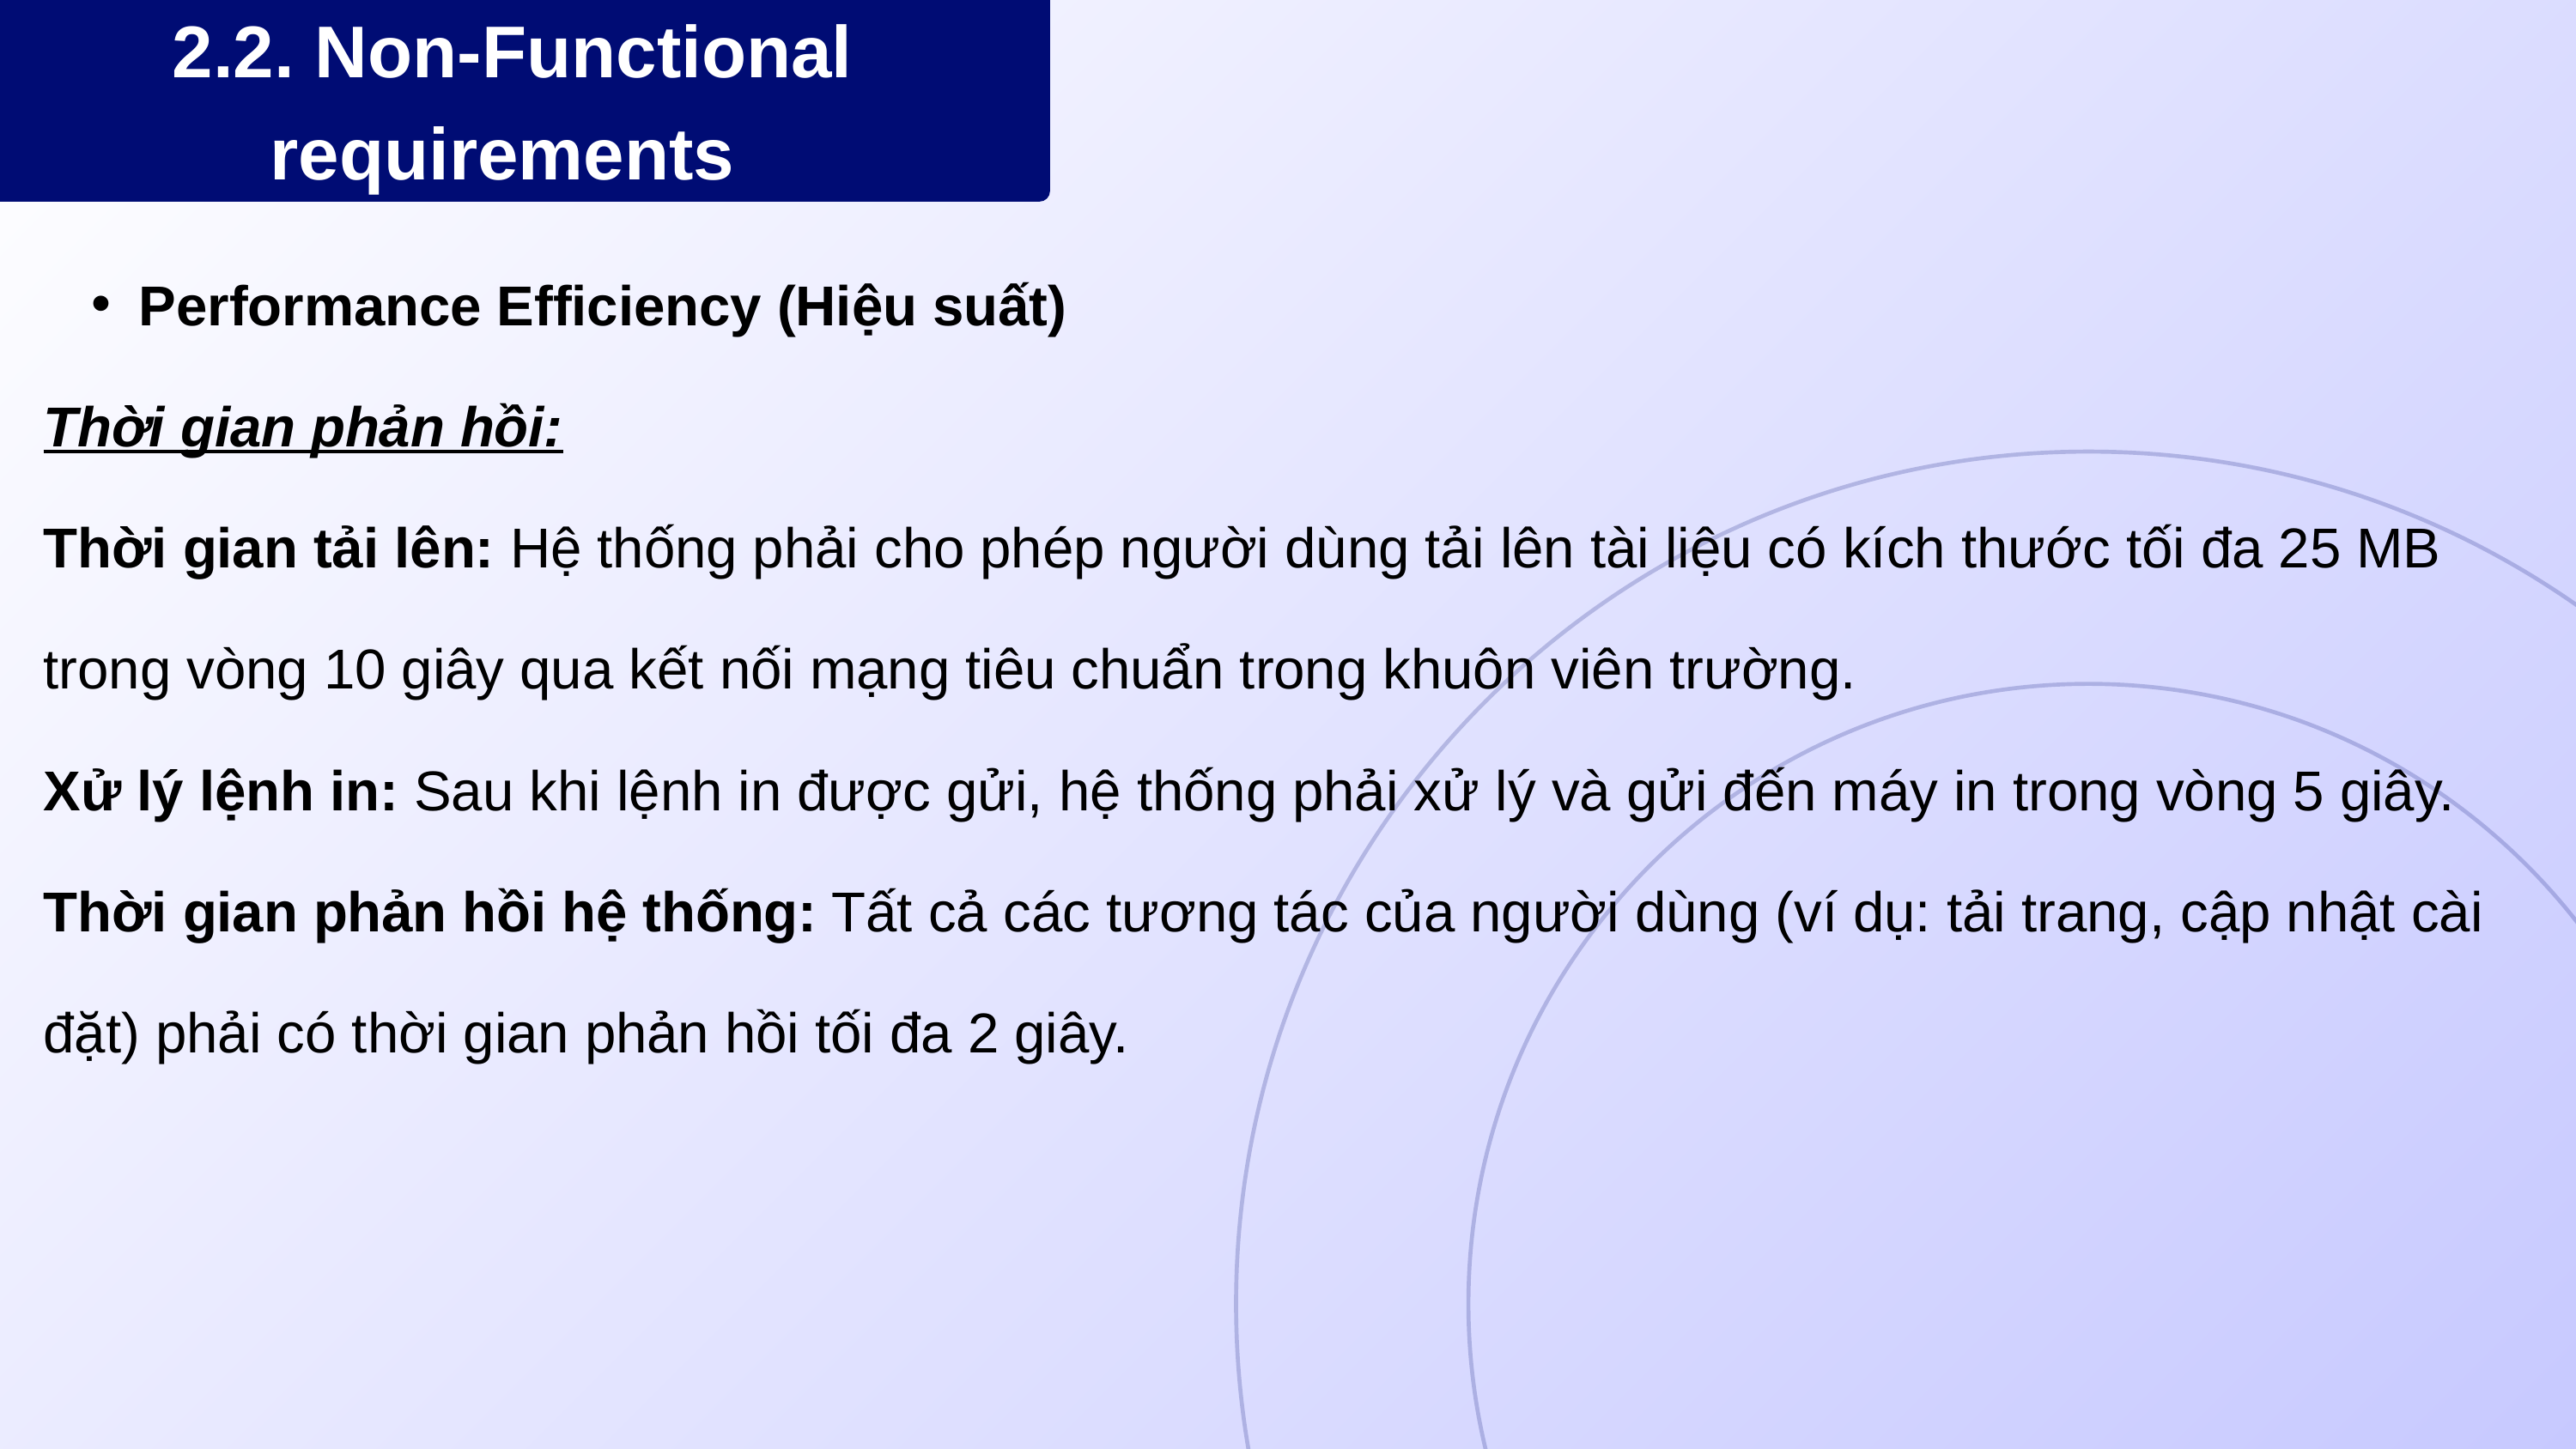

2.2. Non-Functional requirements
Performance Efficiency (Hiệu suất)
Thời gian phản hồi:
Thời gian tải lên: Hệ thống phải cho phép người dùng tải lên tài liệu có kích thước tối đa 25 MB trong vòng 10 giây qua kết nối mạng tiêu chuẩn trong khuôn viên trường.
Xử lý lệnh in: Sau khi lệnh in được gửi, hệ thống phải xử lý và gửi đến máy in trong vòng 5 giây.
Thời gian phản hồi hệ thống: Tất cả các tương tác của người dùng (ví dụ: tải trang, cập nhật cài đặt) phải có thời gian phản hồi tối đa 2 giây.